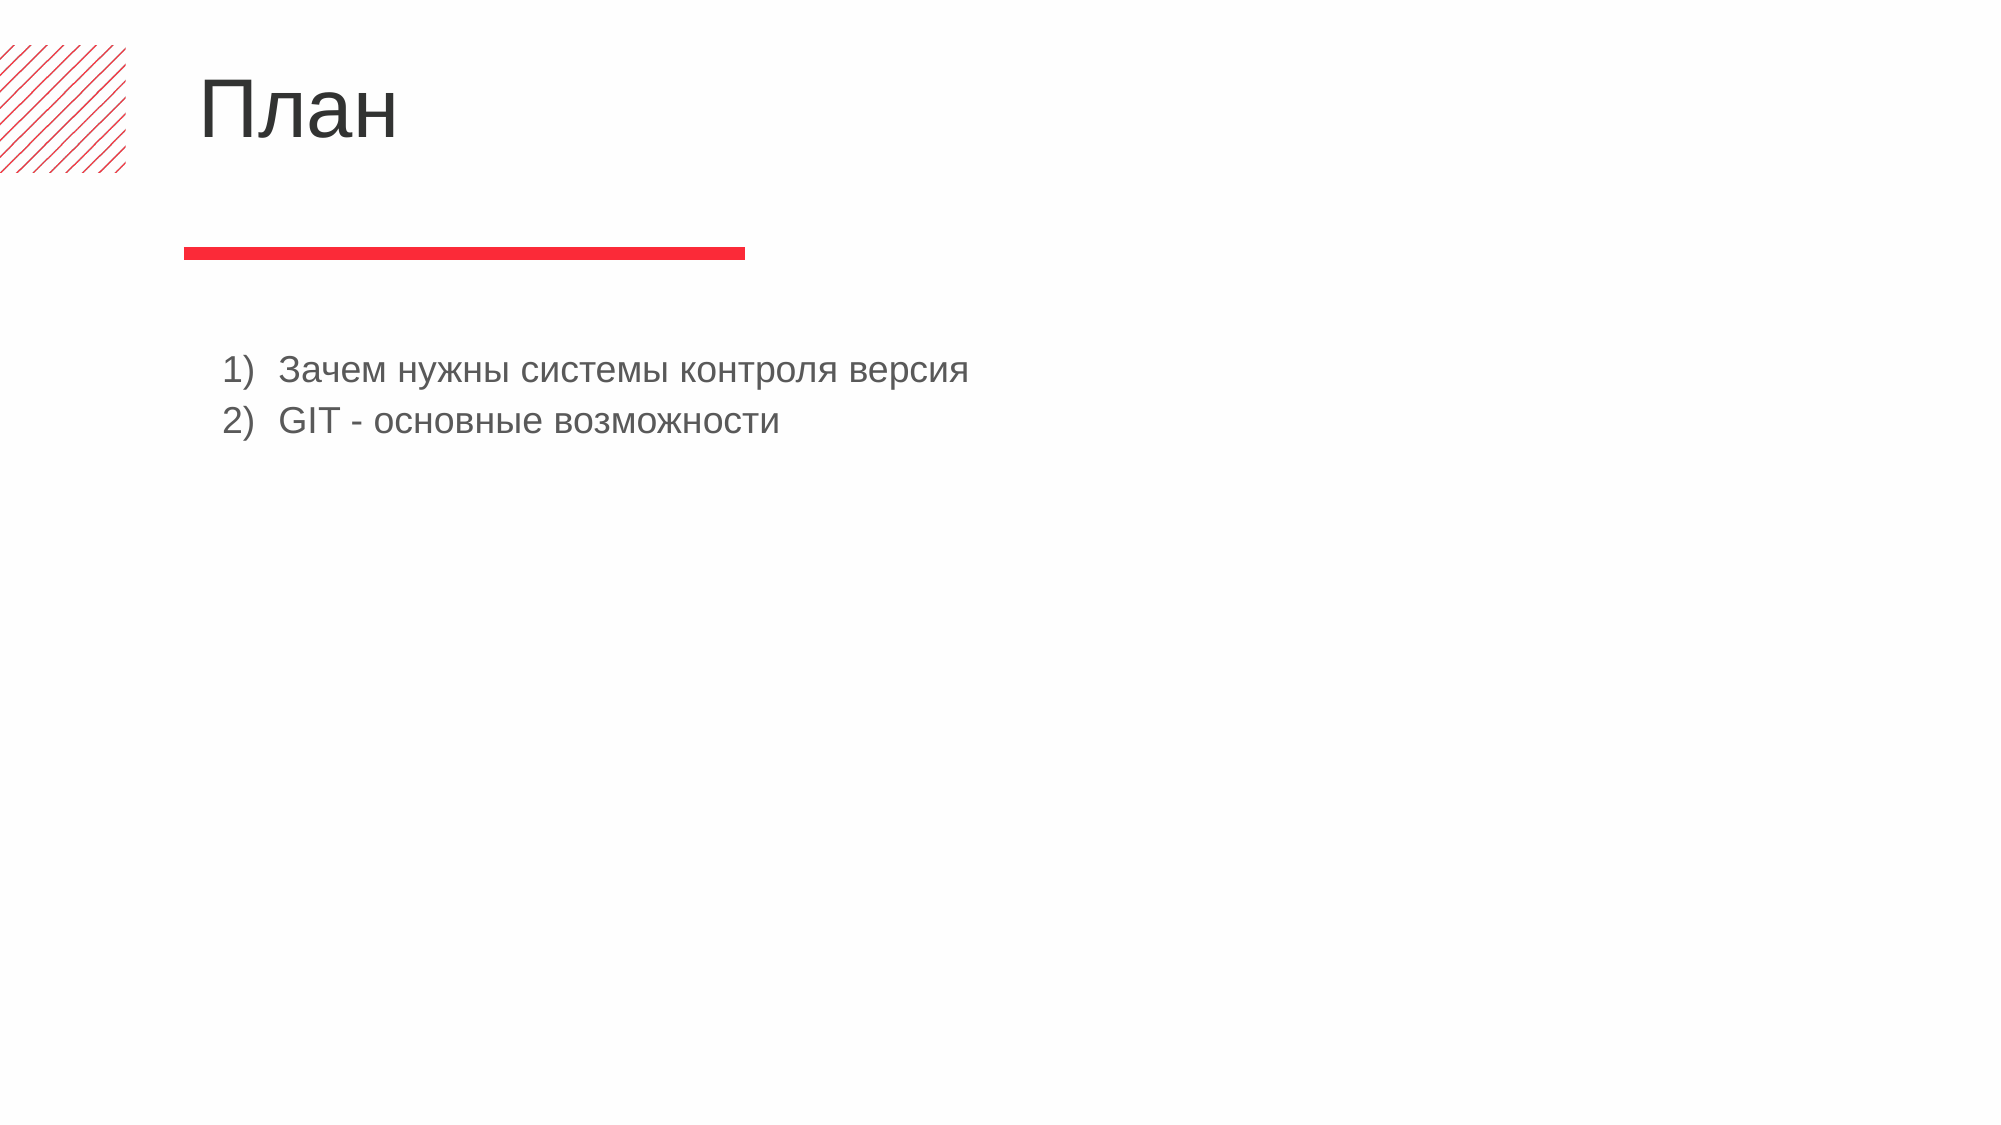

План
Зачем нужны системы контроля версия
GIT - основные возможности